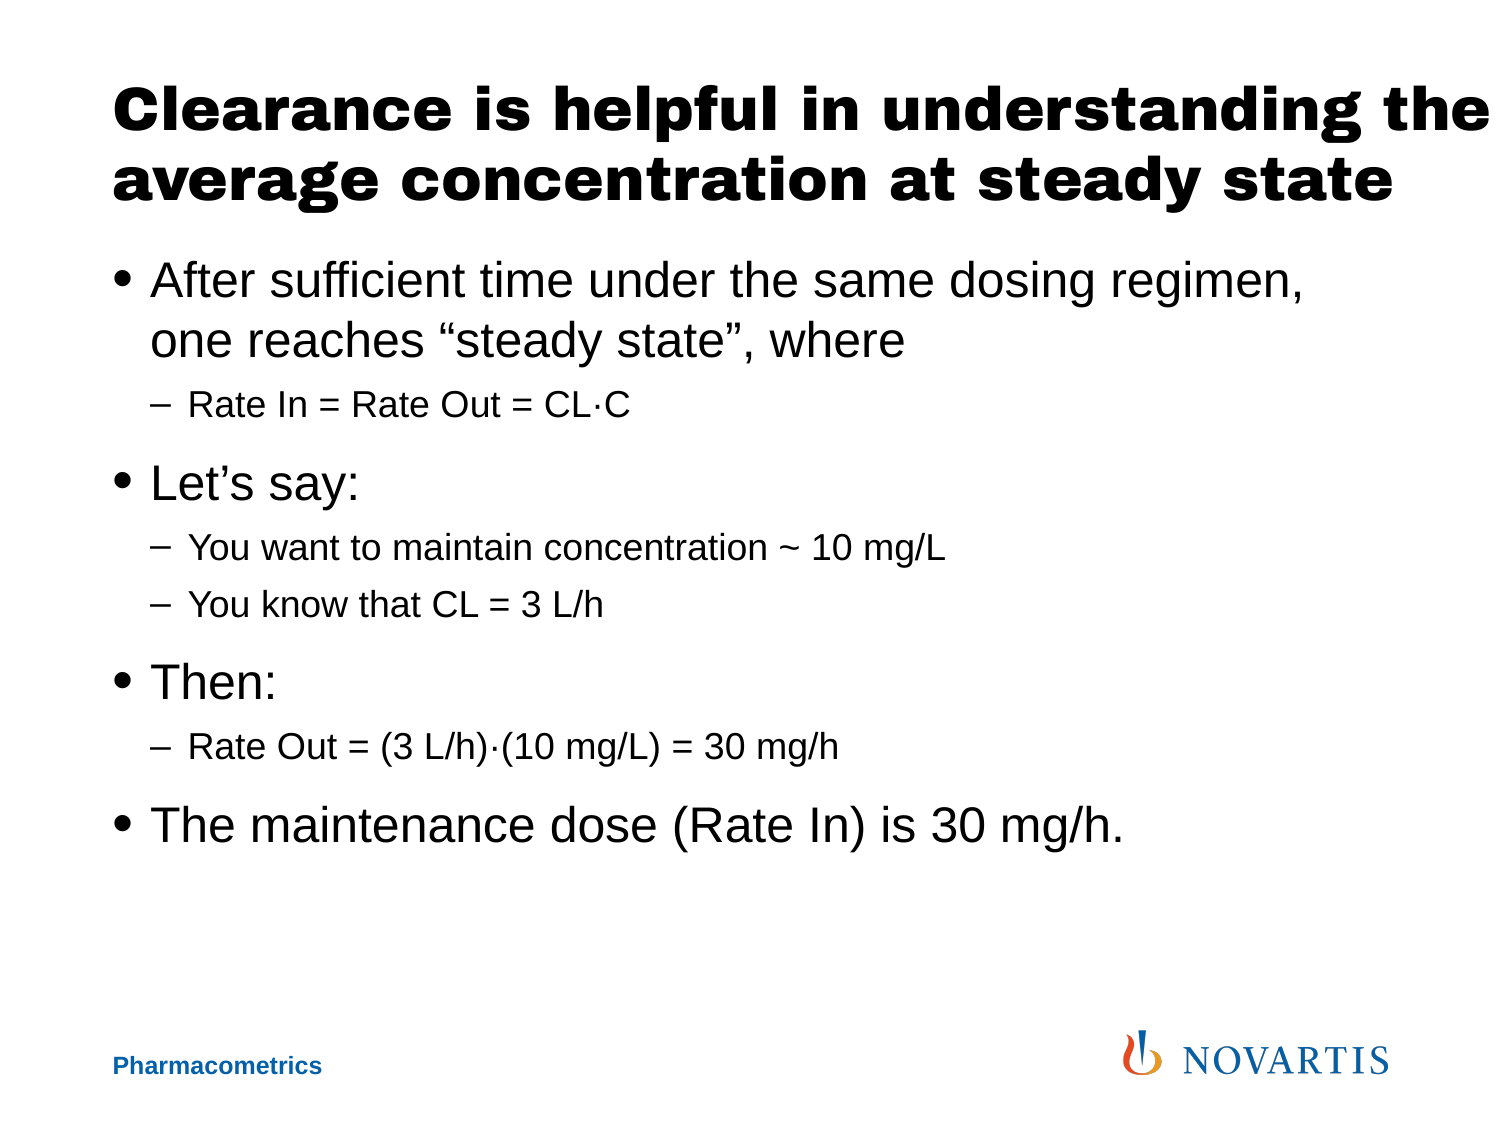

# Clearance is helpful in understanding the average concentration at steady state
After sufficient time under the same dosing regimen, one reaches “steady state”, where
Rate In = Rate Out = CL·C
Let’s say:
You want to maintain concentration ~ 10 mg/L
You know that CL = 3 L/h
Then:
Rate Out = (3 L/h)·(10 mg/L) = 30 mg/h
The maintenance dose (Rate In) is 30 mg/h.